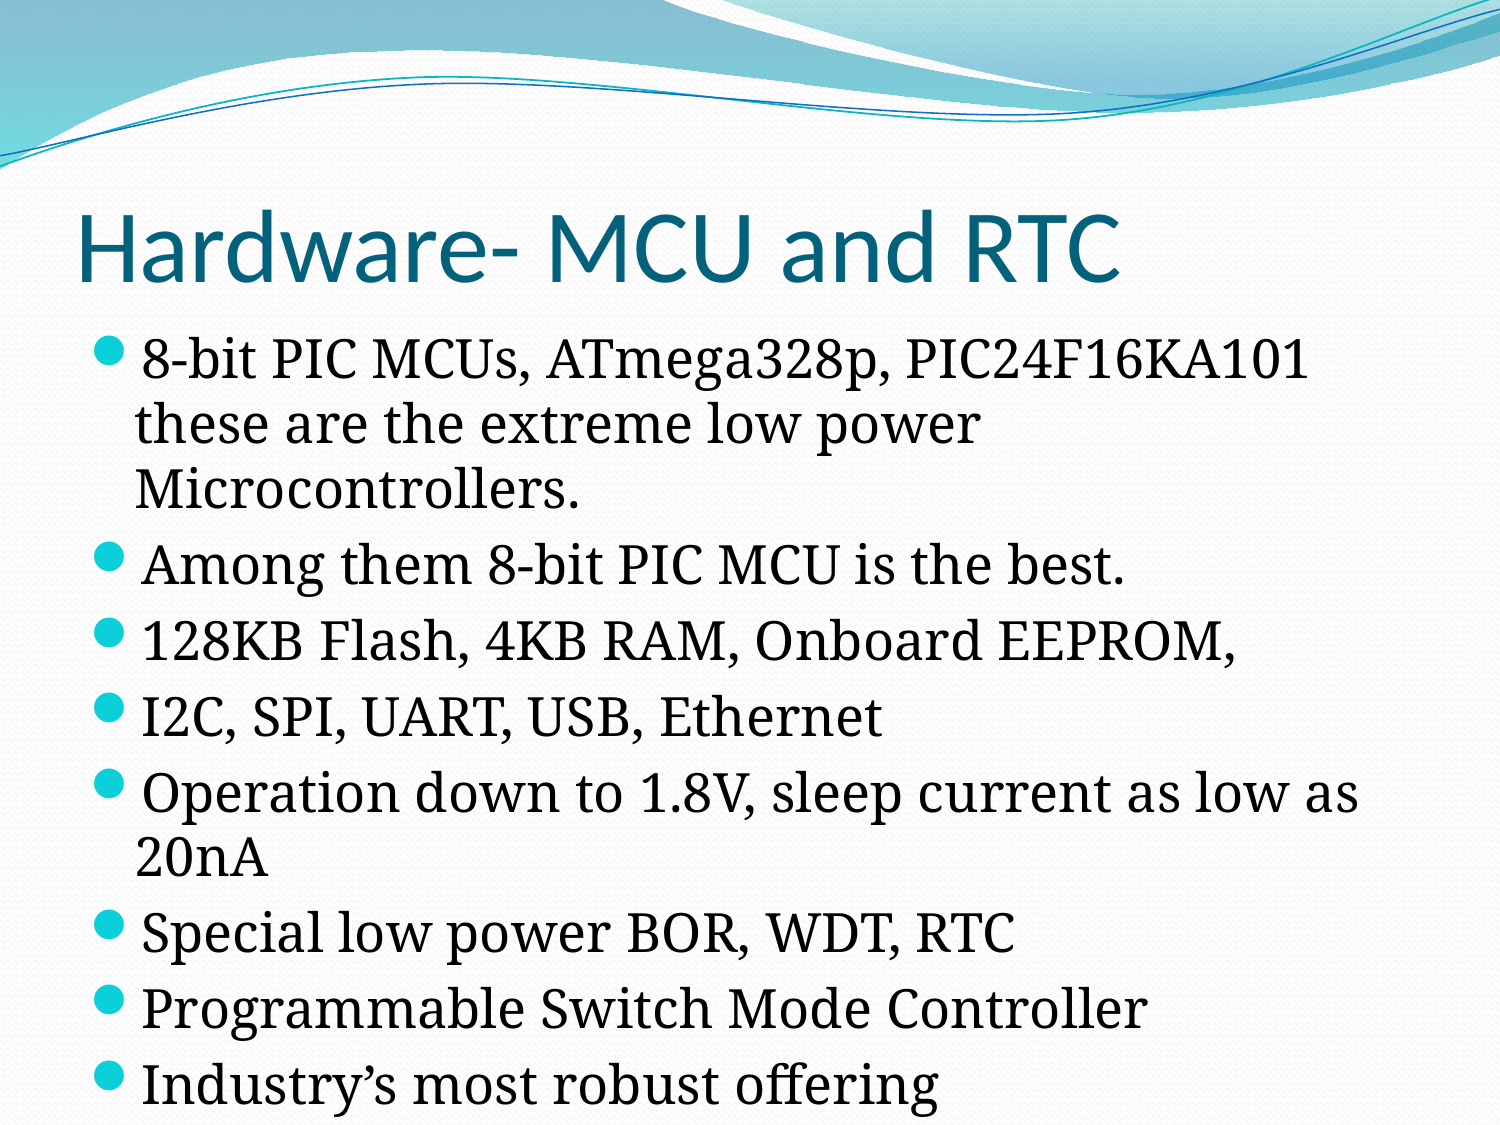

# Hardware- MCU and RTC
8-bit PIC MCUs, ATmega328p, PIC24F16KA101 these are the extreme low power Microcontrollers.
Among them 8-bit PIC MCU is the best.
128KB Flash, 4KB RAM, Onboard EEPROM,
I2C, SPI, UART, USB, Ethernet
Operation down to 1.8V, sleep current as low as 20nA
Special low power BOR, WDT, RTC
Programmable Switch Mode Controller
Industry’s most robust offering